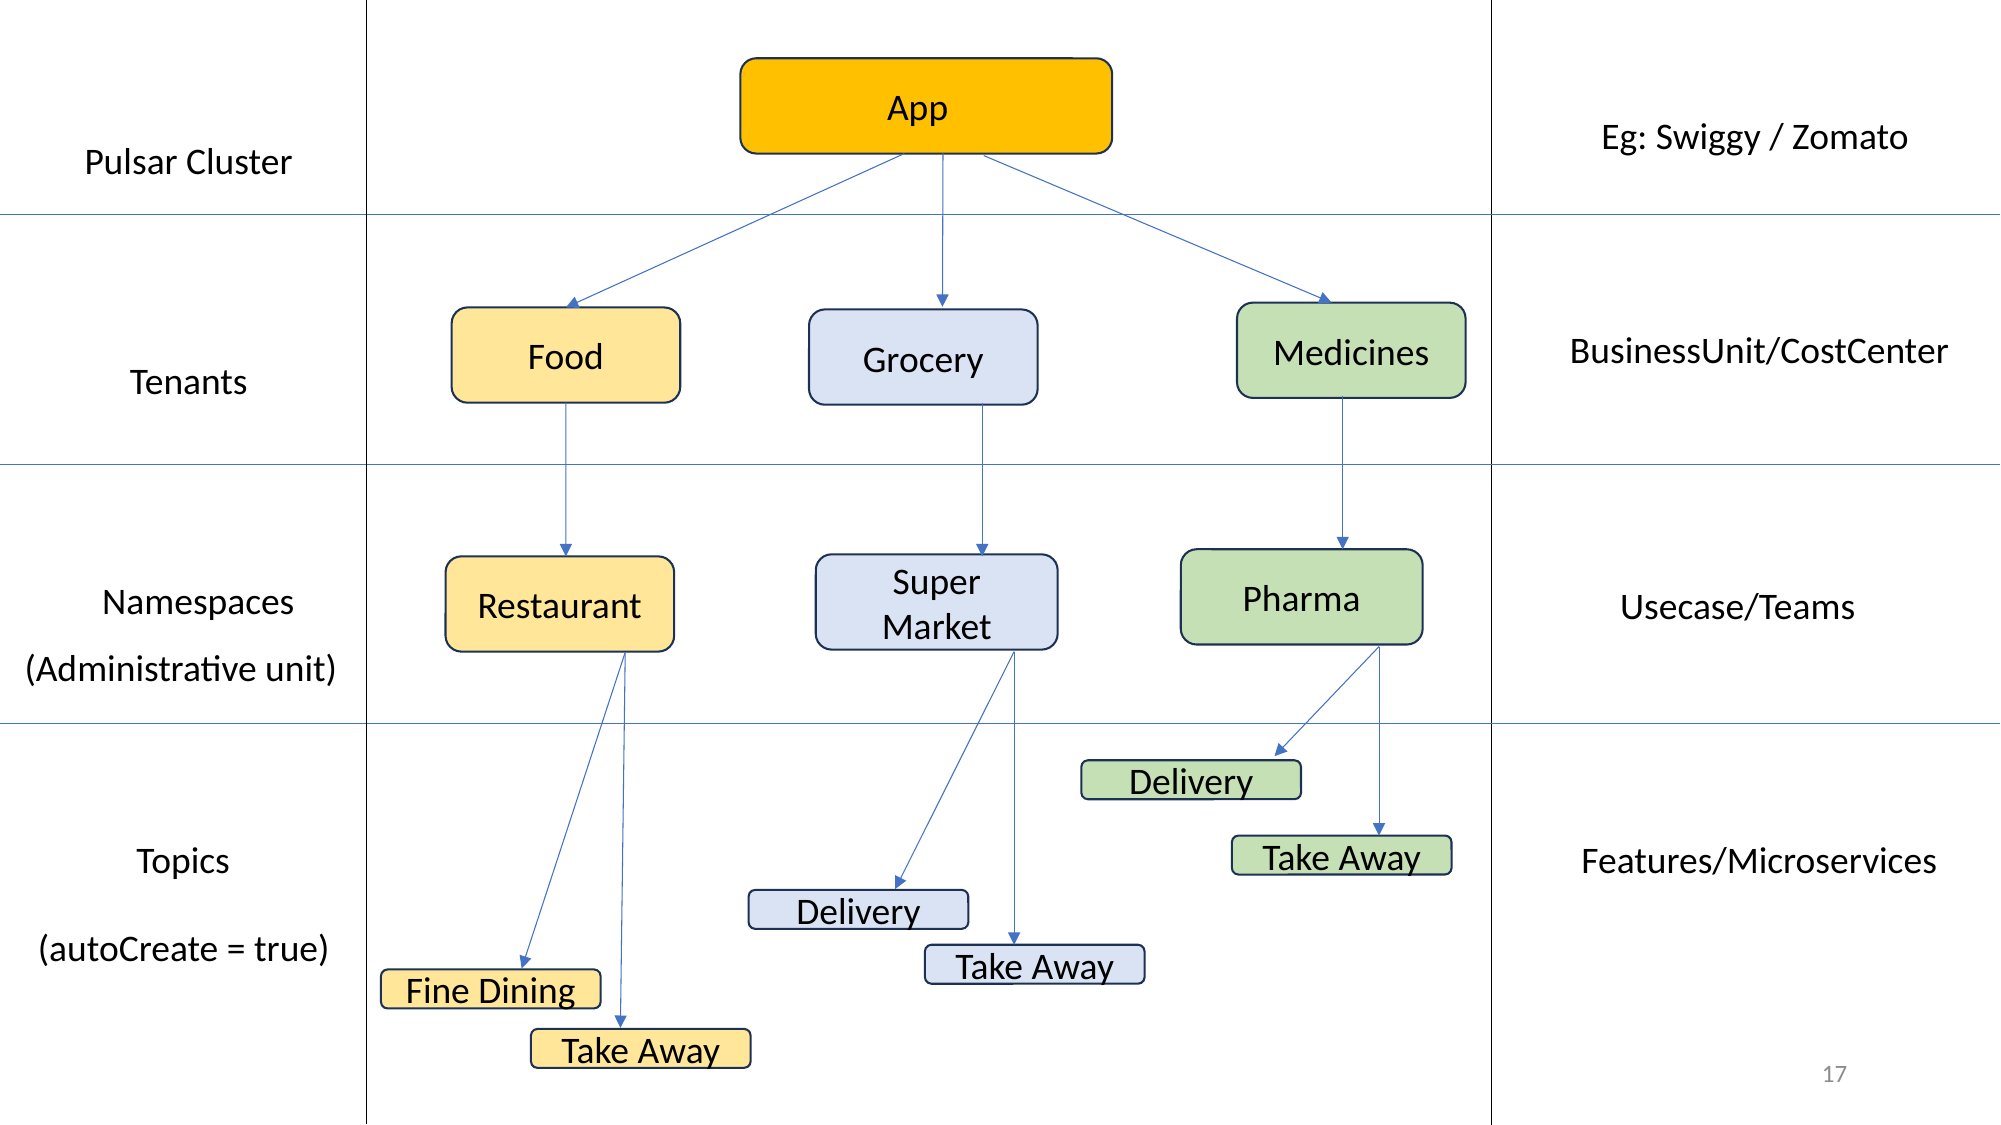

App
Medicines
Food
Grocery
Pharma
Super Market
Restaurant
Delivery
Take Away
Delivery
Take Away
Fine Dining
Take Away
Eg: Swiggy / Zomato
BusinessUnit/CostCenter
Usecase/Teams
Features/Microservices
Pulsar Cluster
Tenants
Namespaces
(Administrative unit)
Topics
(autoCreate = true)

17